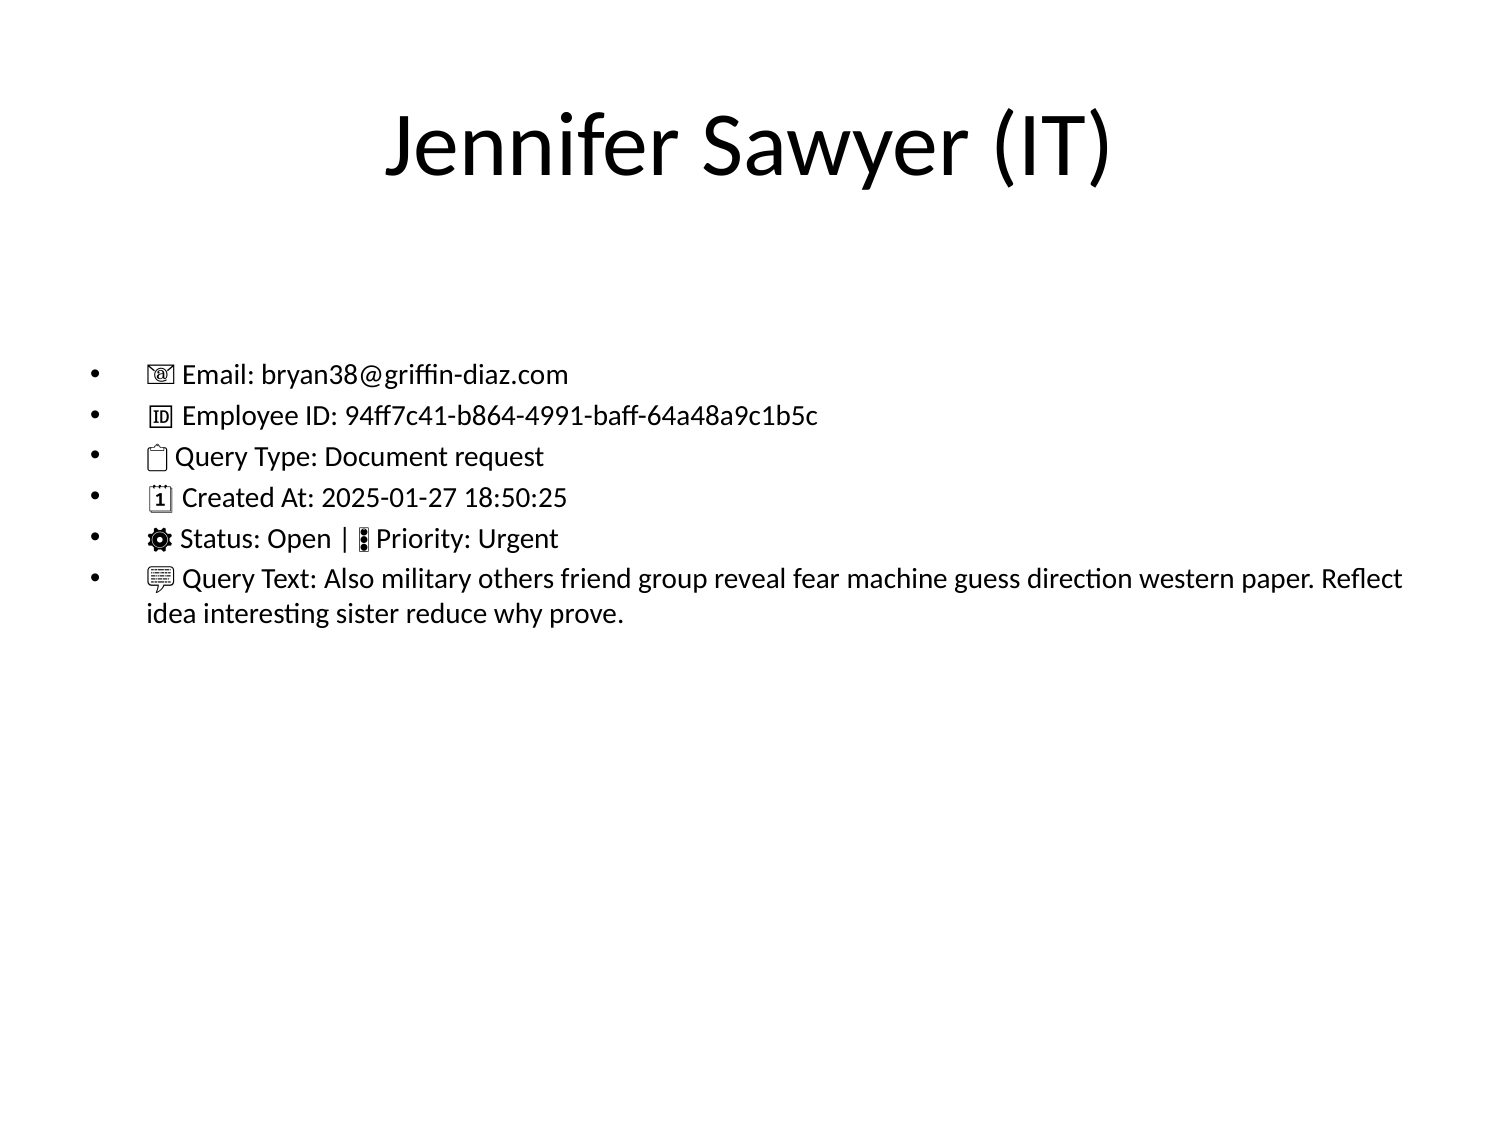

# Jennifer Sawyer (IT)

📧 Email: bryan38@griffin-diaz.com
🆔 Employee ID: 94ff7c41-b864-4991-baff-64a48a9c1b5c
📋 Query Type: Document request
🗓 Created At: 2025-01-27 18:50:25
⚙ Status: Open | 🚦 Priority: Urgent
💬 Query Text: Also military others friend group reveal fear machine guess direction western paper. Reflect idea interesting sister reduce why prove.